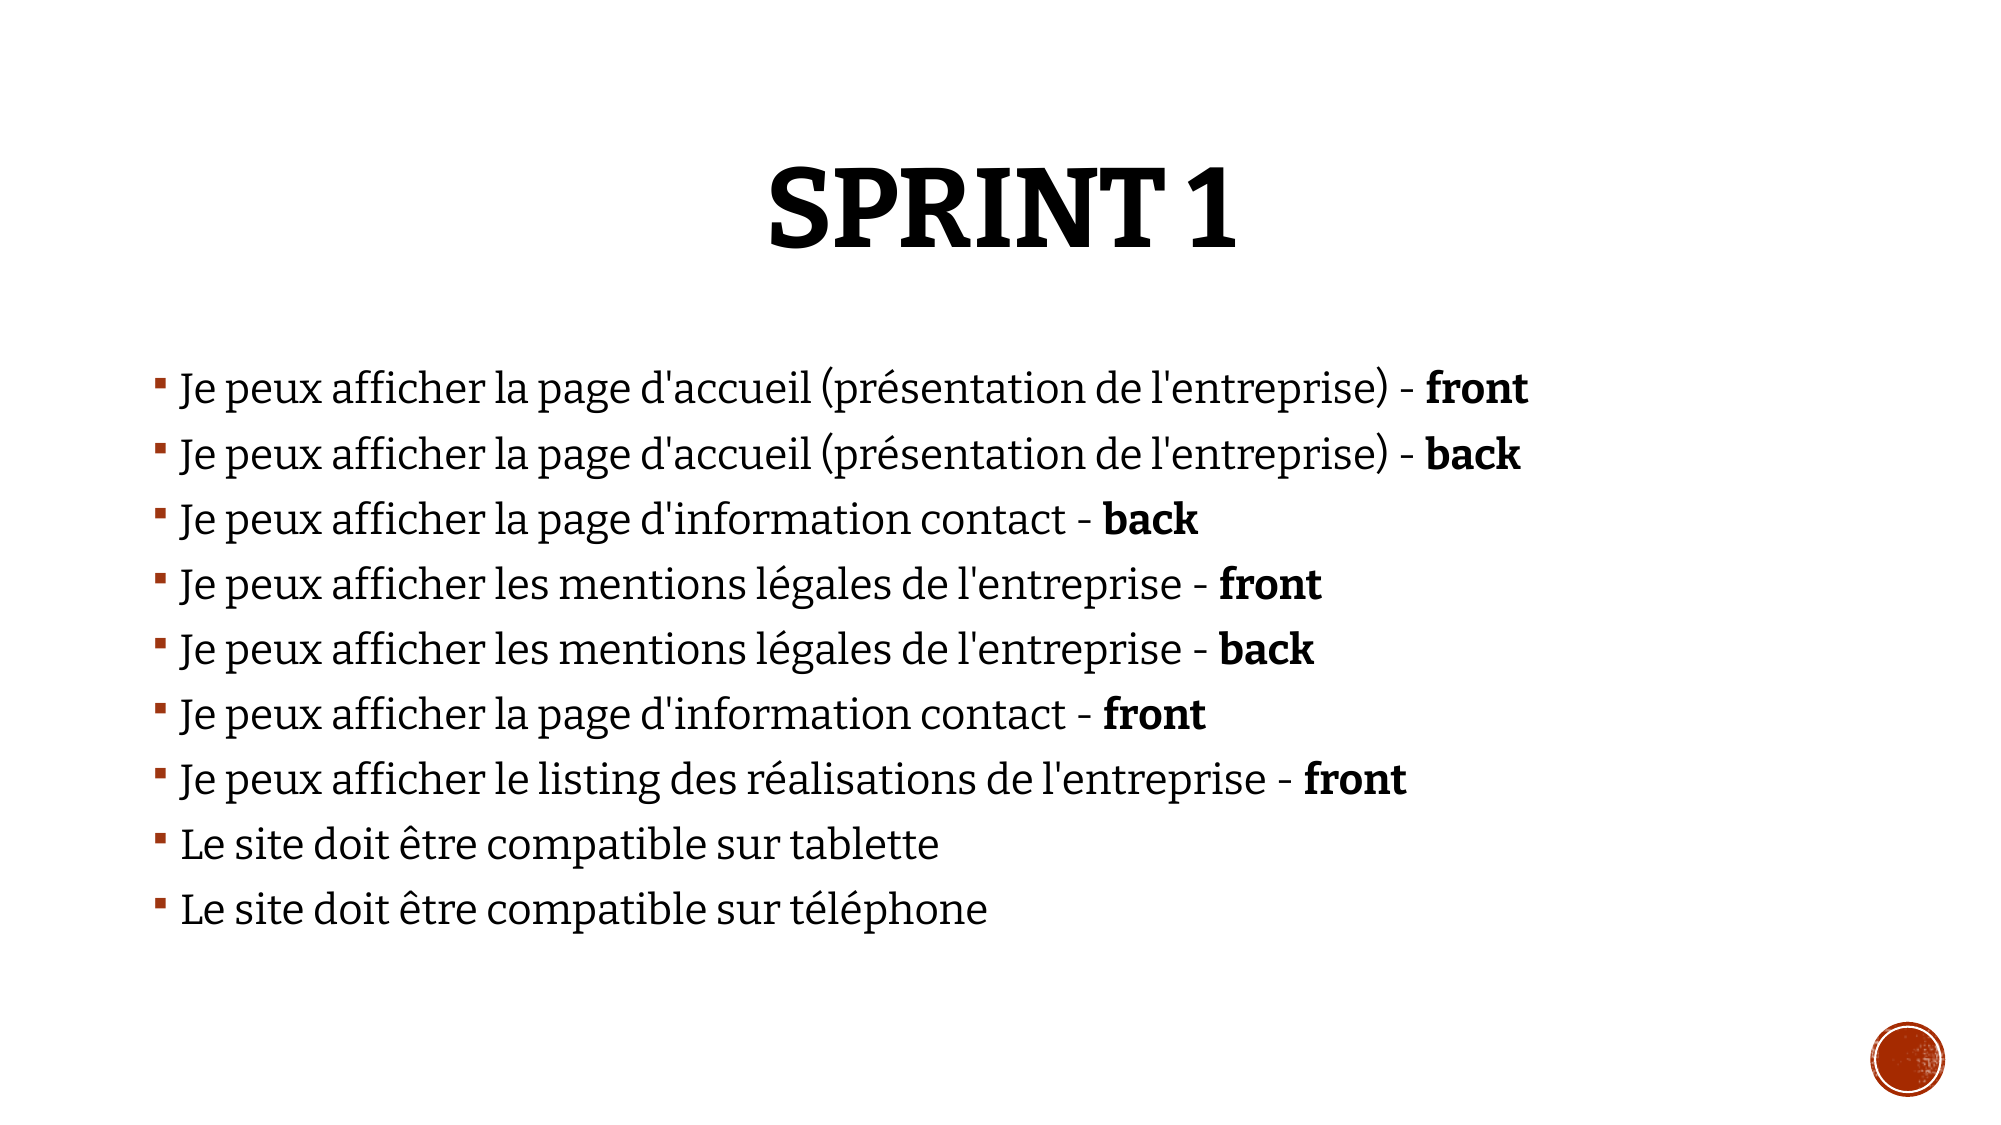

# SPRINT 1
Je peux afficher la page d'accueil (présentation de l'entreprise) - front
Je peux afficher la page d'accueil (présentation de l'entreprise) - back
Je peux afficher la page d'information contact - back
Je peux afficher les mentions légales de l'entreprise - front
Je peux afficher les mentions légales de l'entreprise - back
Je peux afficher la page d'information contact - front
Je peux afficher le listing des réalisations de l'entreprise - front
Le site doit être compatible sur tablette
Le site doit être compatible sur téléphone